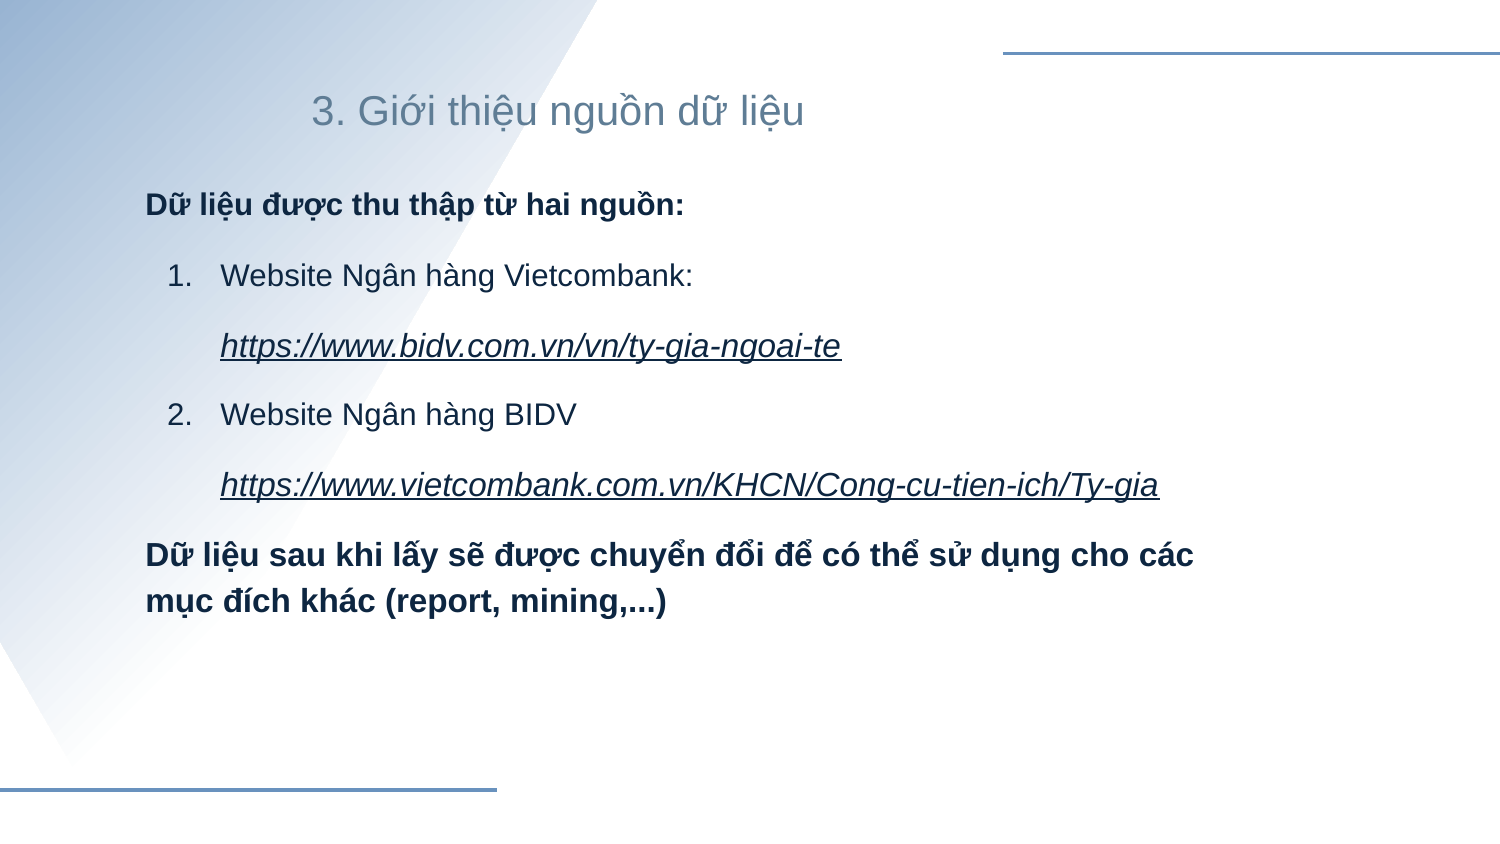

3. Giới thiệu nguồn dữ liệu

Dữ liệu được thu thập từ hai nguồn:
Website Ngân hàng Vietcombank:
https://www.bidv.com.vn/vn/ty-gia-ngoai-te
Website Ngân hàng BIDV
https://www.vietcombank.com.vn/KHCN/Cong-cu-tien-ich/Ty-gia
Dữ liệu sau khi lấy sẽ được chuyển đổi để có thể sử dụng cho các mục đích khác (report, mining,...)